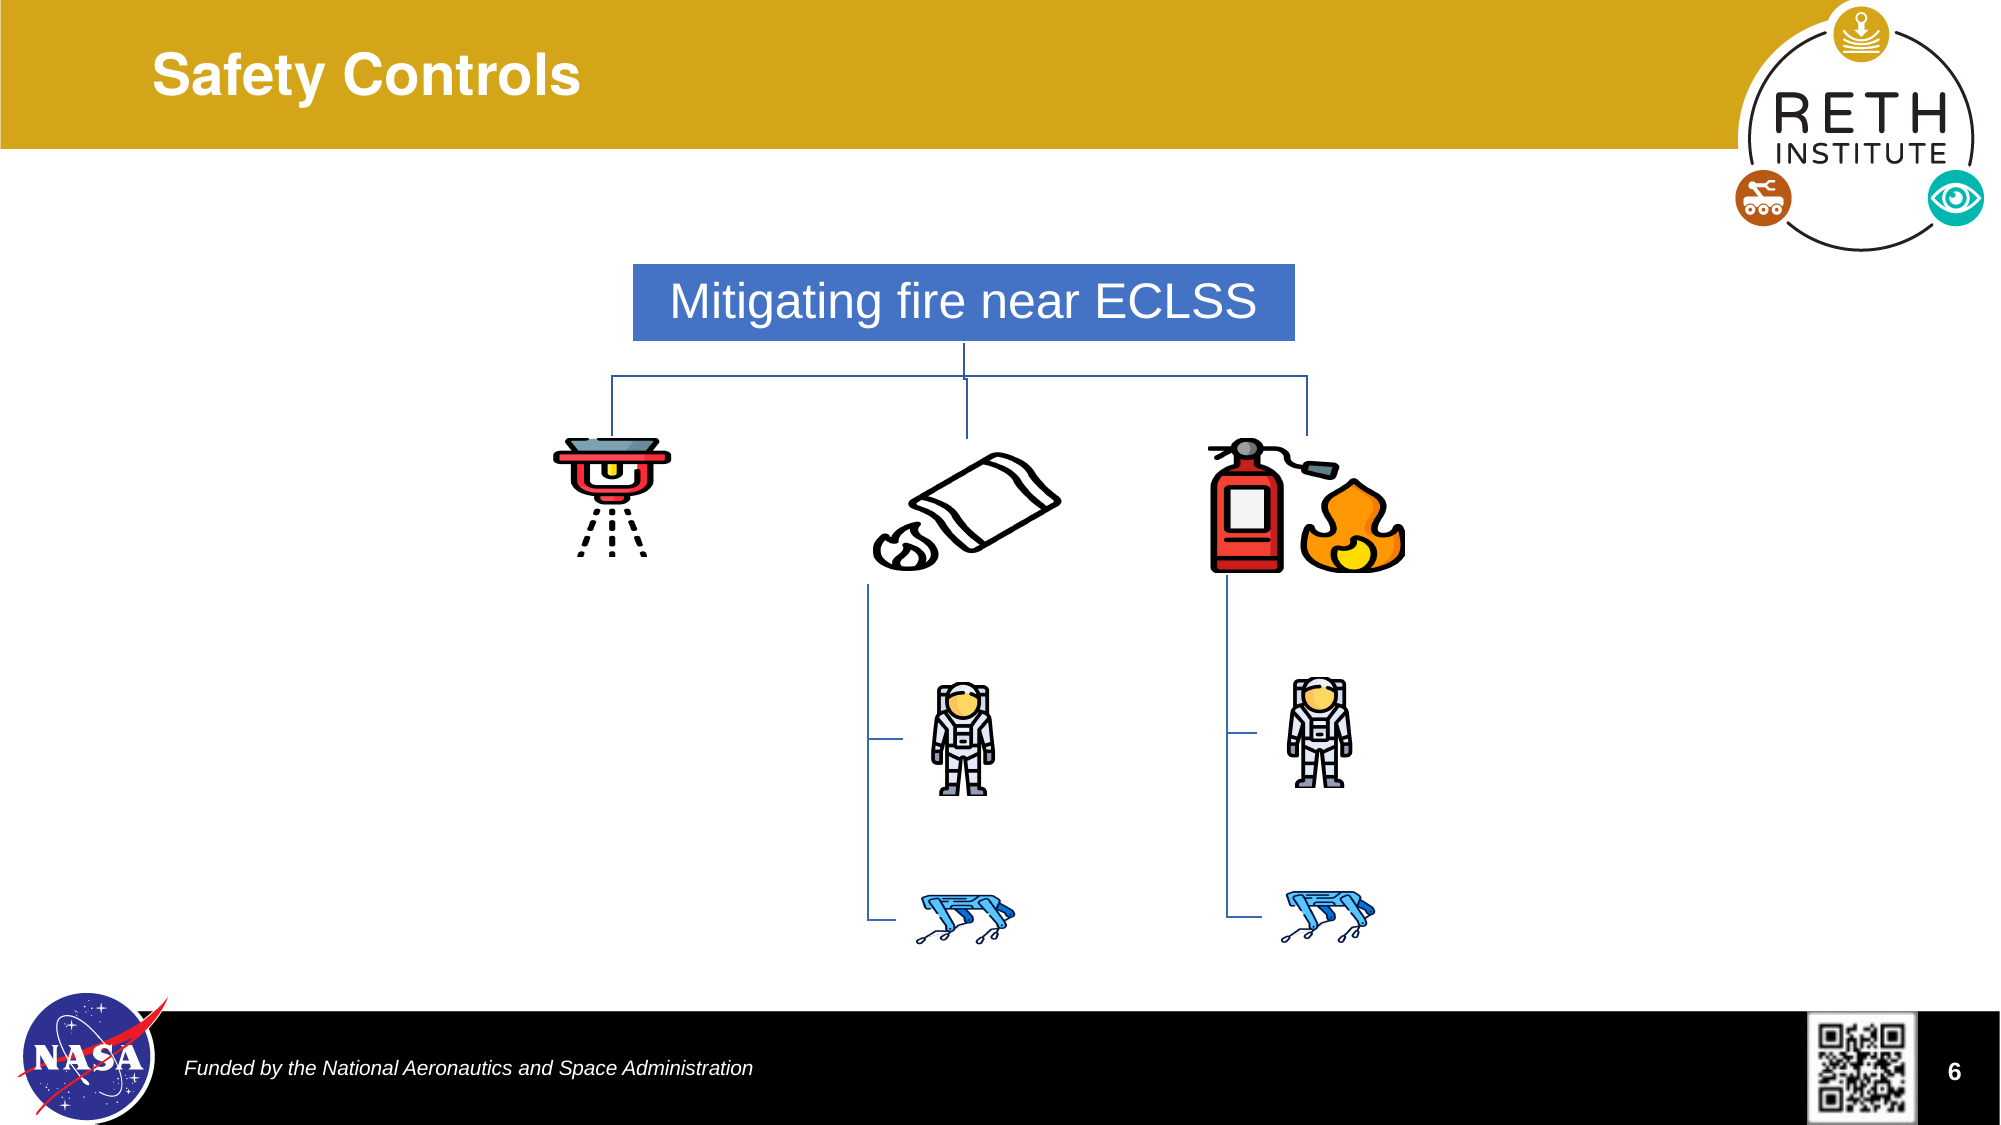

Safety Controls
Mitigating fire near ECLSS

6